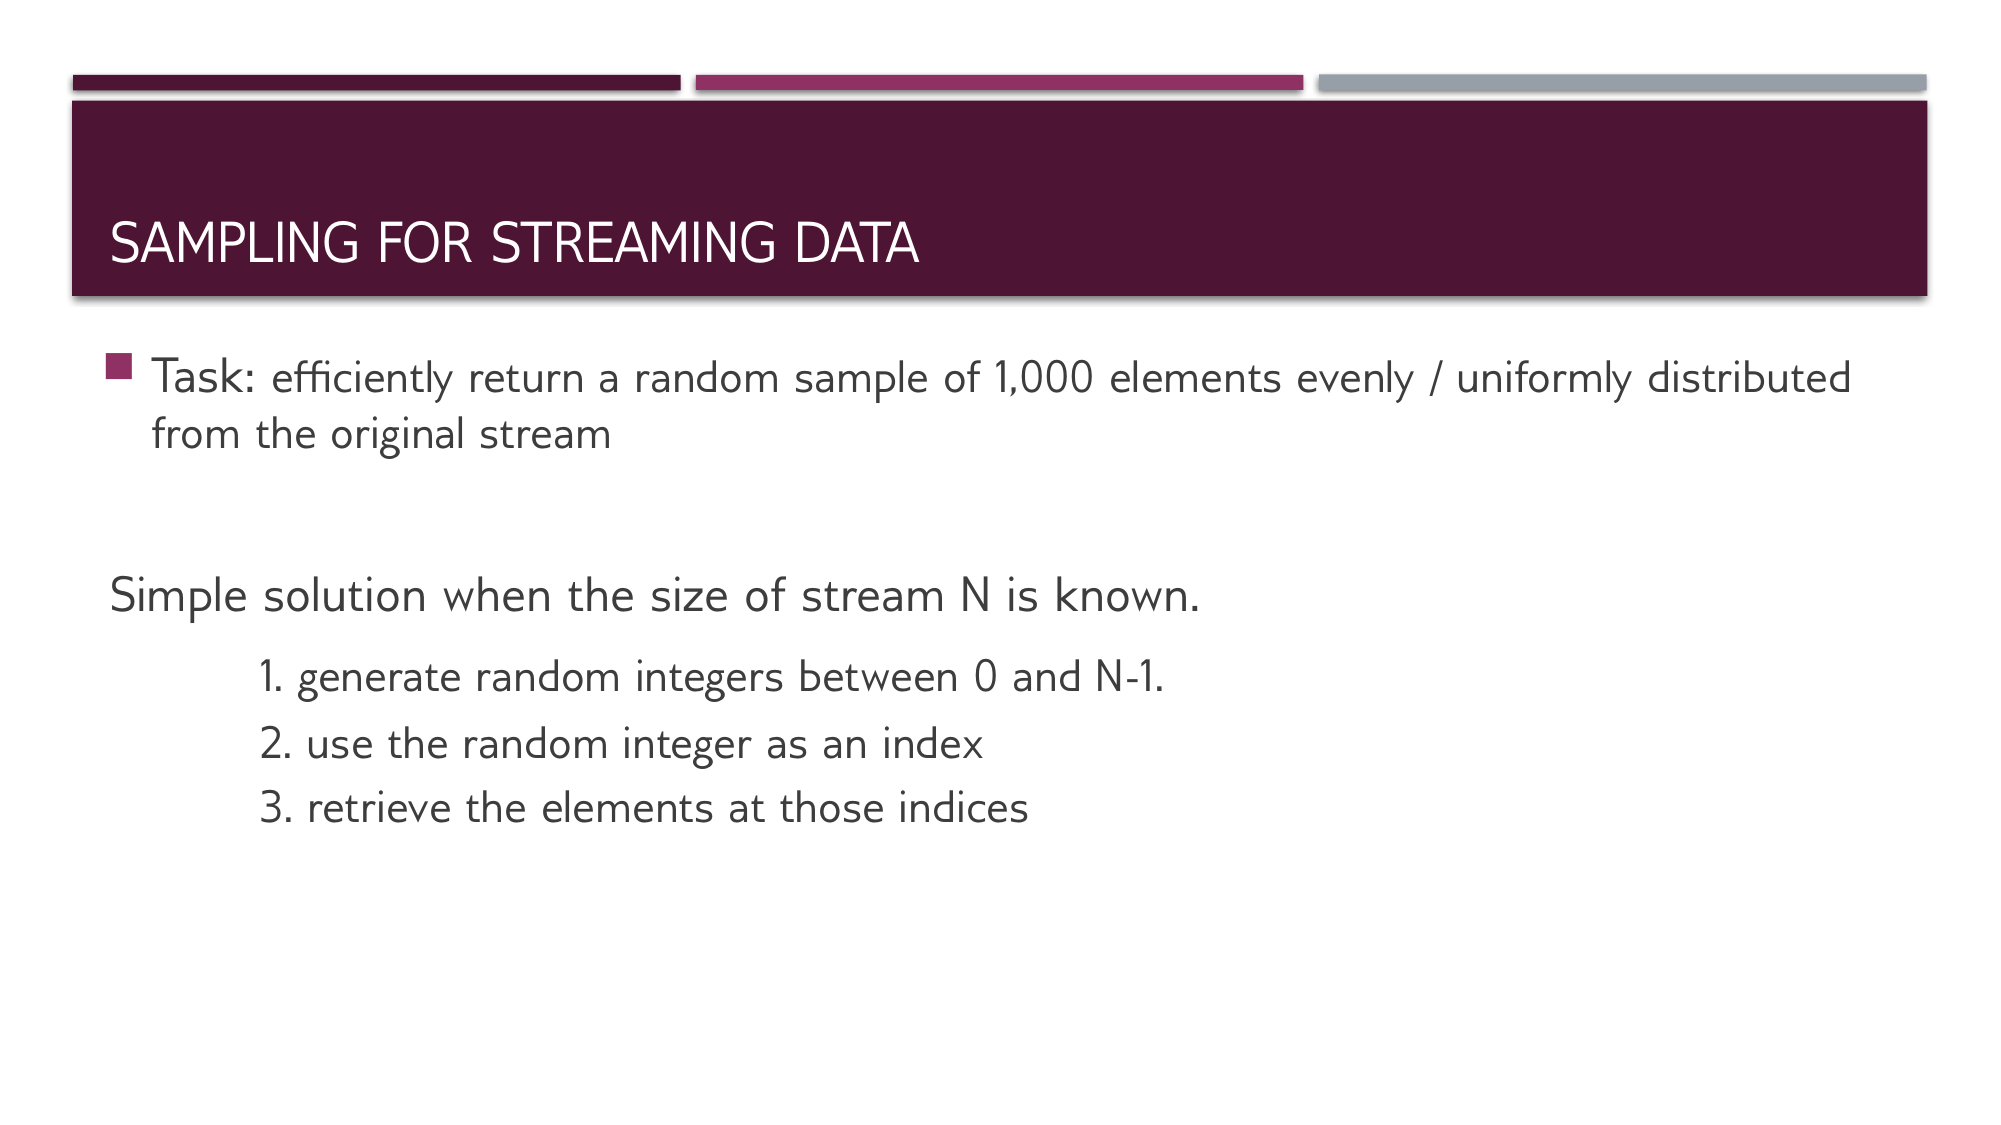

# Sampling for streaming data
Task: efficiently return a random sample of 1,000 elements evenly / uniformly distributed from the original stream
Simple solution when the size of stream N is known.
	1. generate random integers between 0 and N-1.
	2. use the random integer as an index
	3. retrieve the elements at those indices